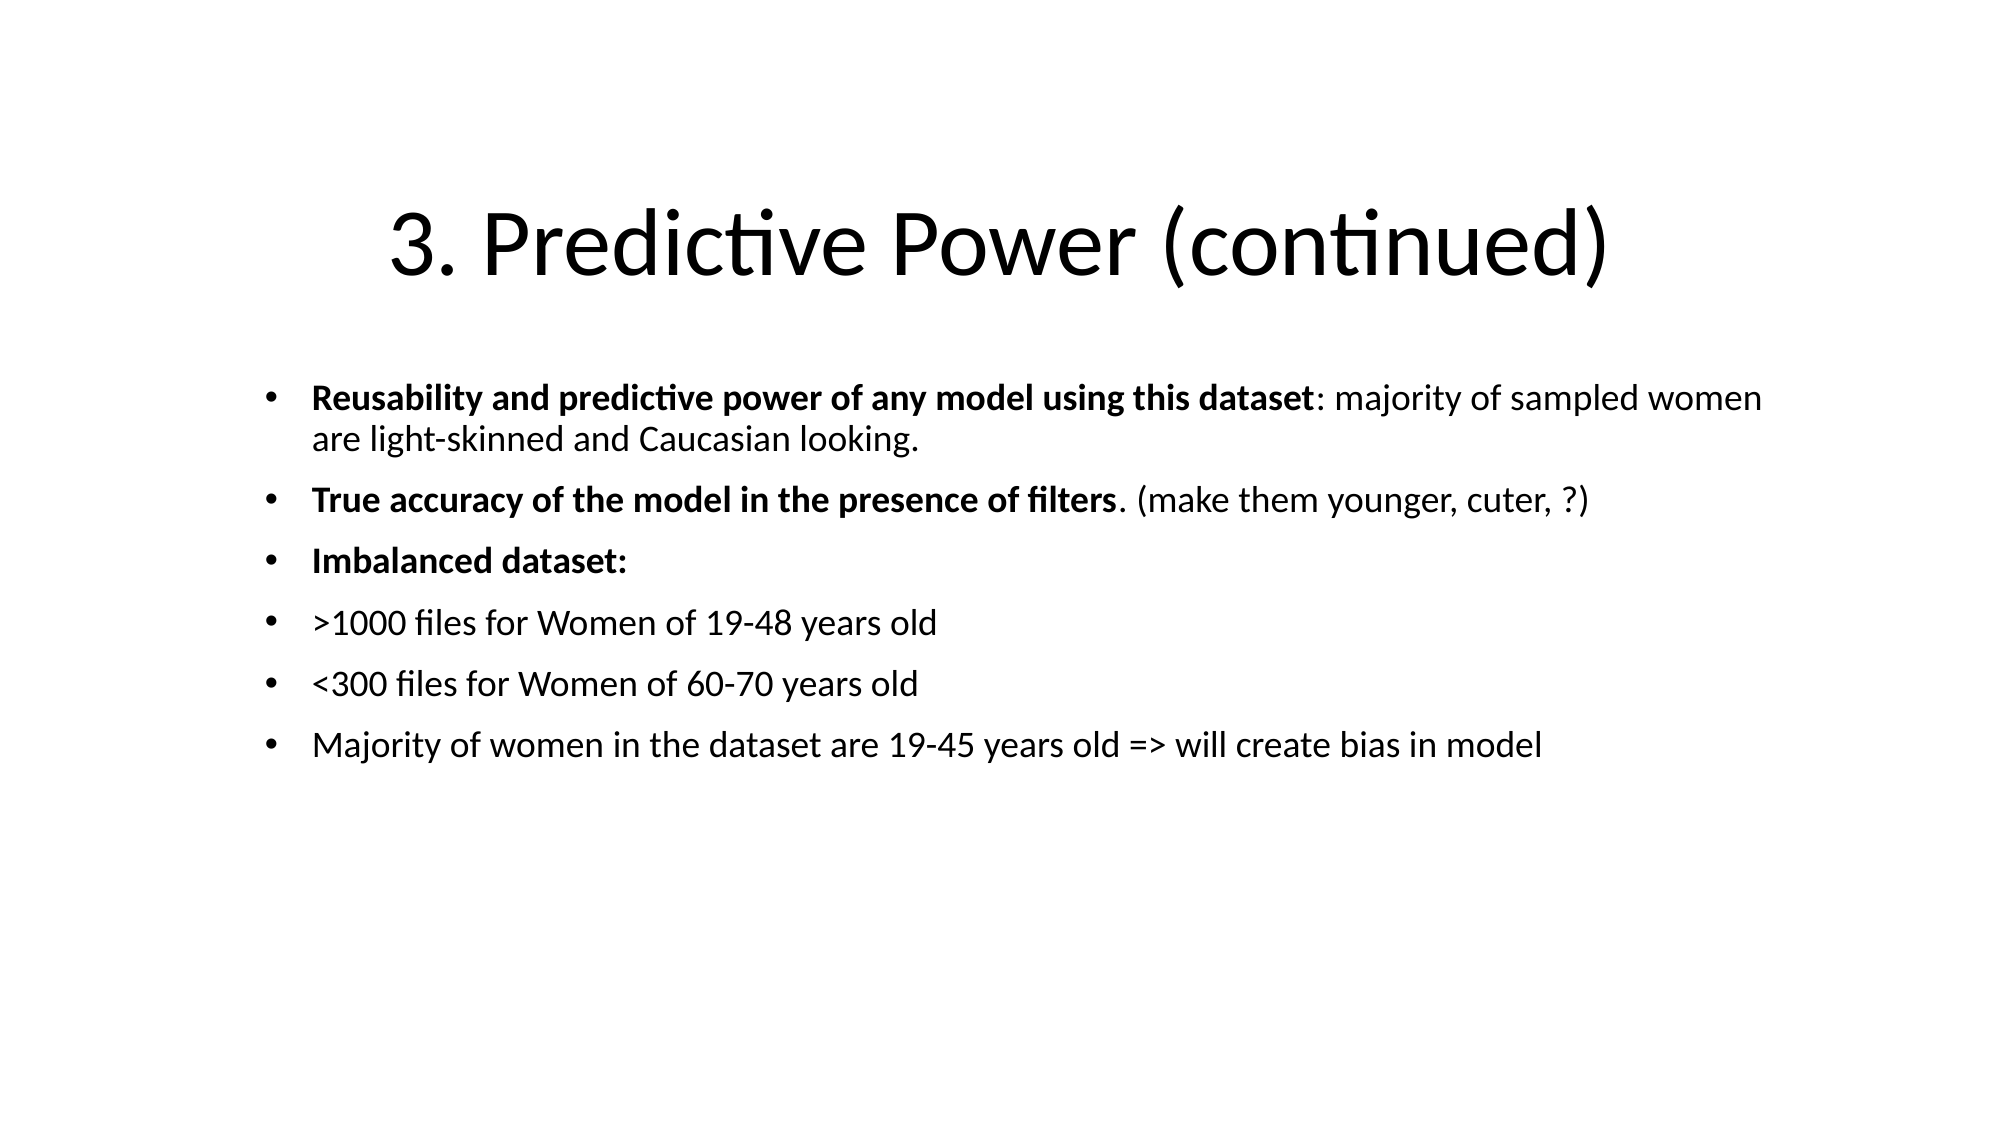

# 3. Predictive Power (continued)
Reusability and predictive power of any model using this dataset: majority of sampled women are light-skinned and Caucasian looking.
True accuracy of the model in the presence of filters. (make them younger, cuter, ?)
Imbalanced dataset:
>1000 files for Women of 19-48 years old
<300 files for Women of 60-70 years old
Majority of women in the dataset are 19-45 years old => will create bias in model